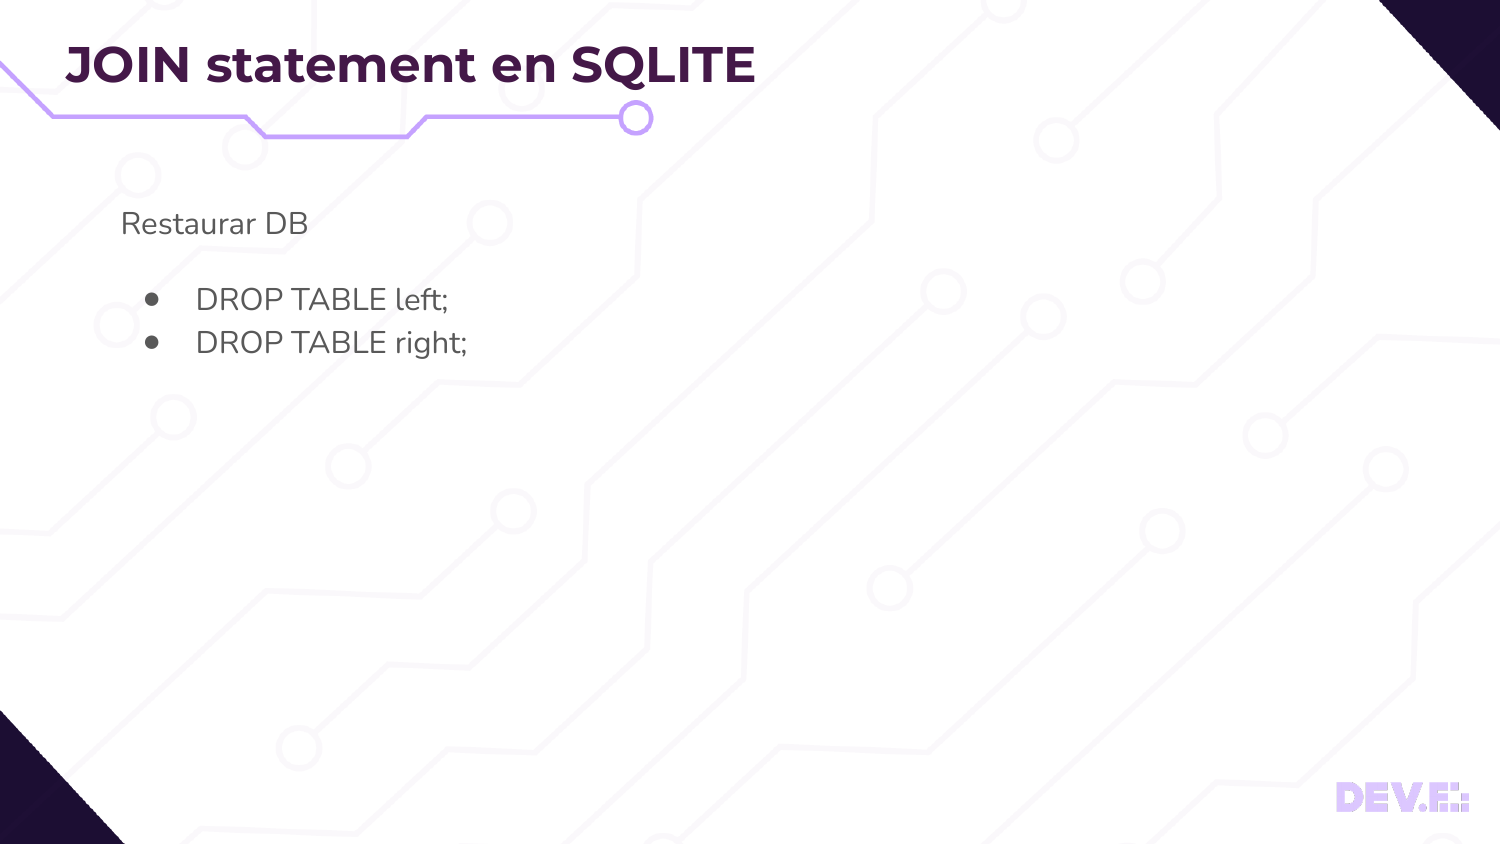

# JOIN statement en SQLITE
Restaurar DB
DROP TABLE left;
DROP TABLE right;